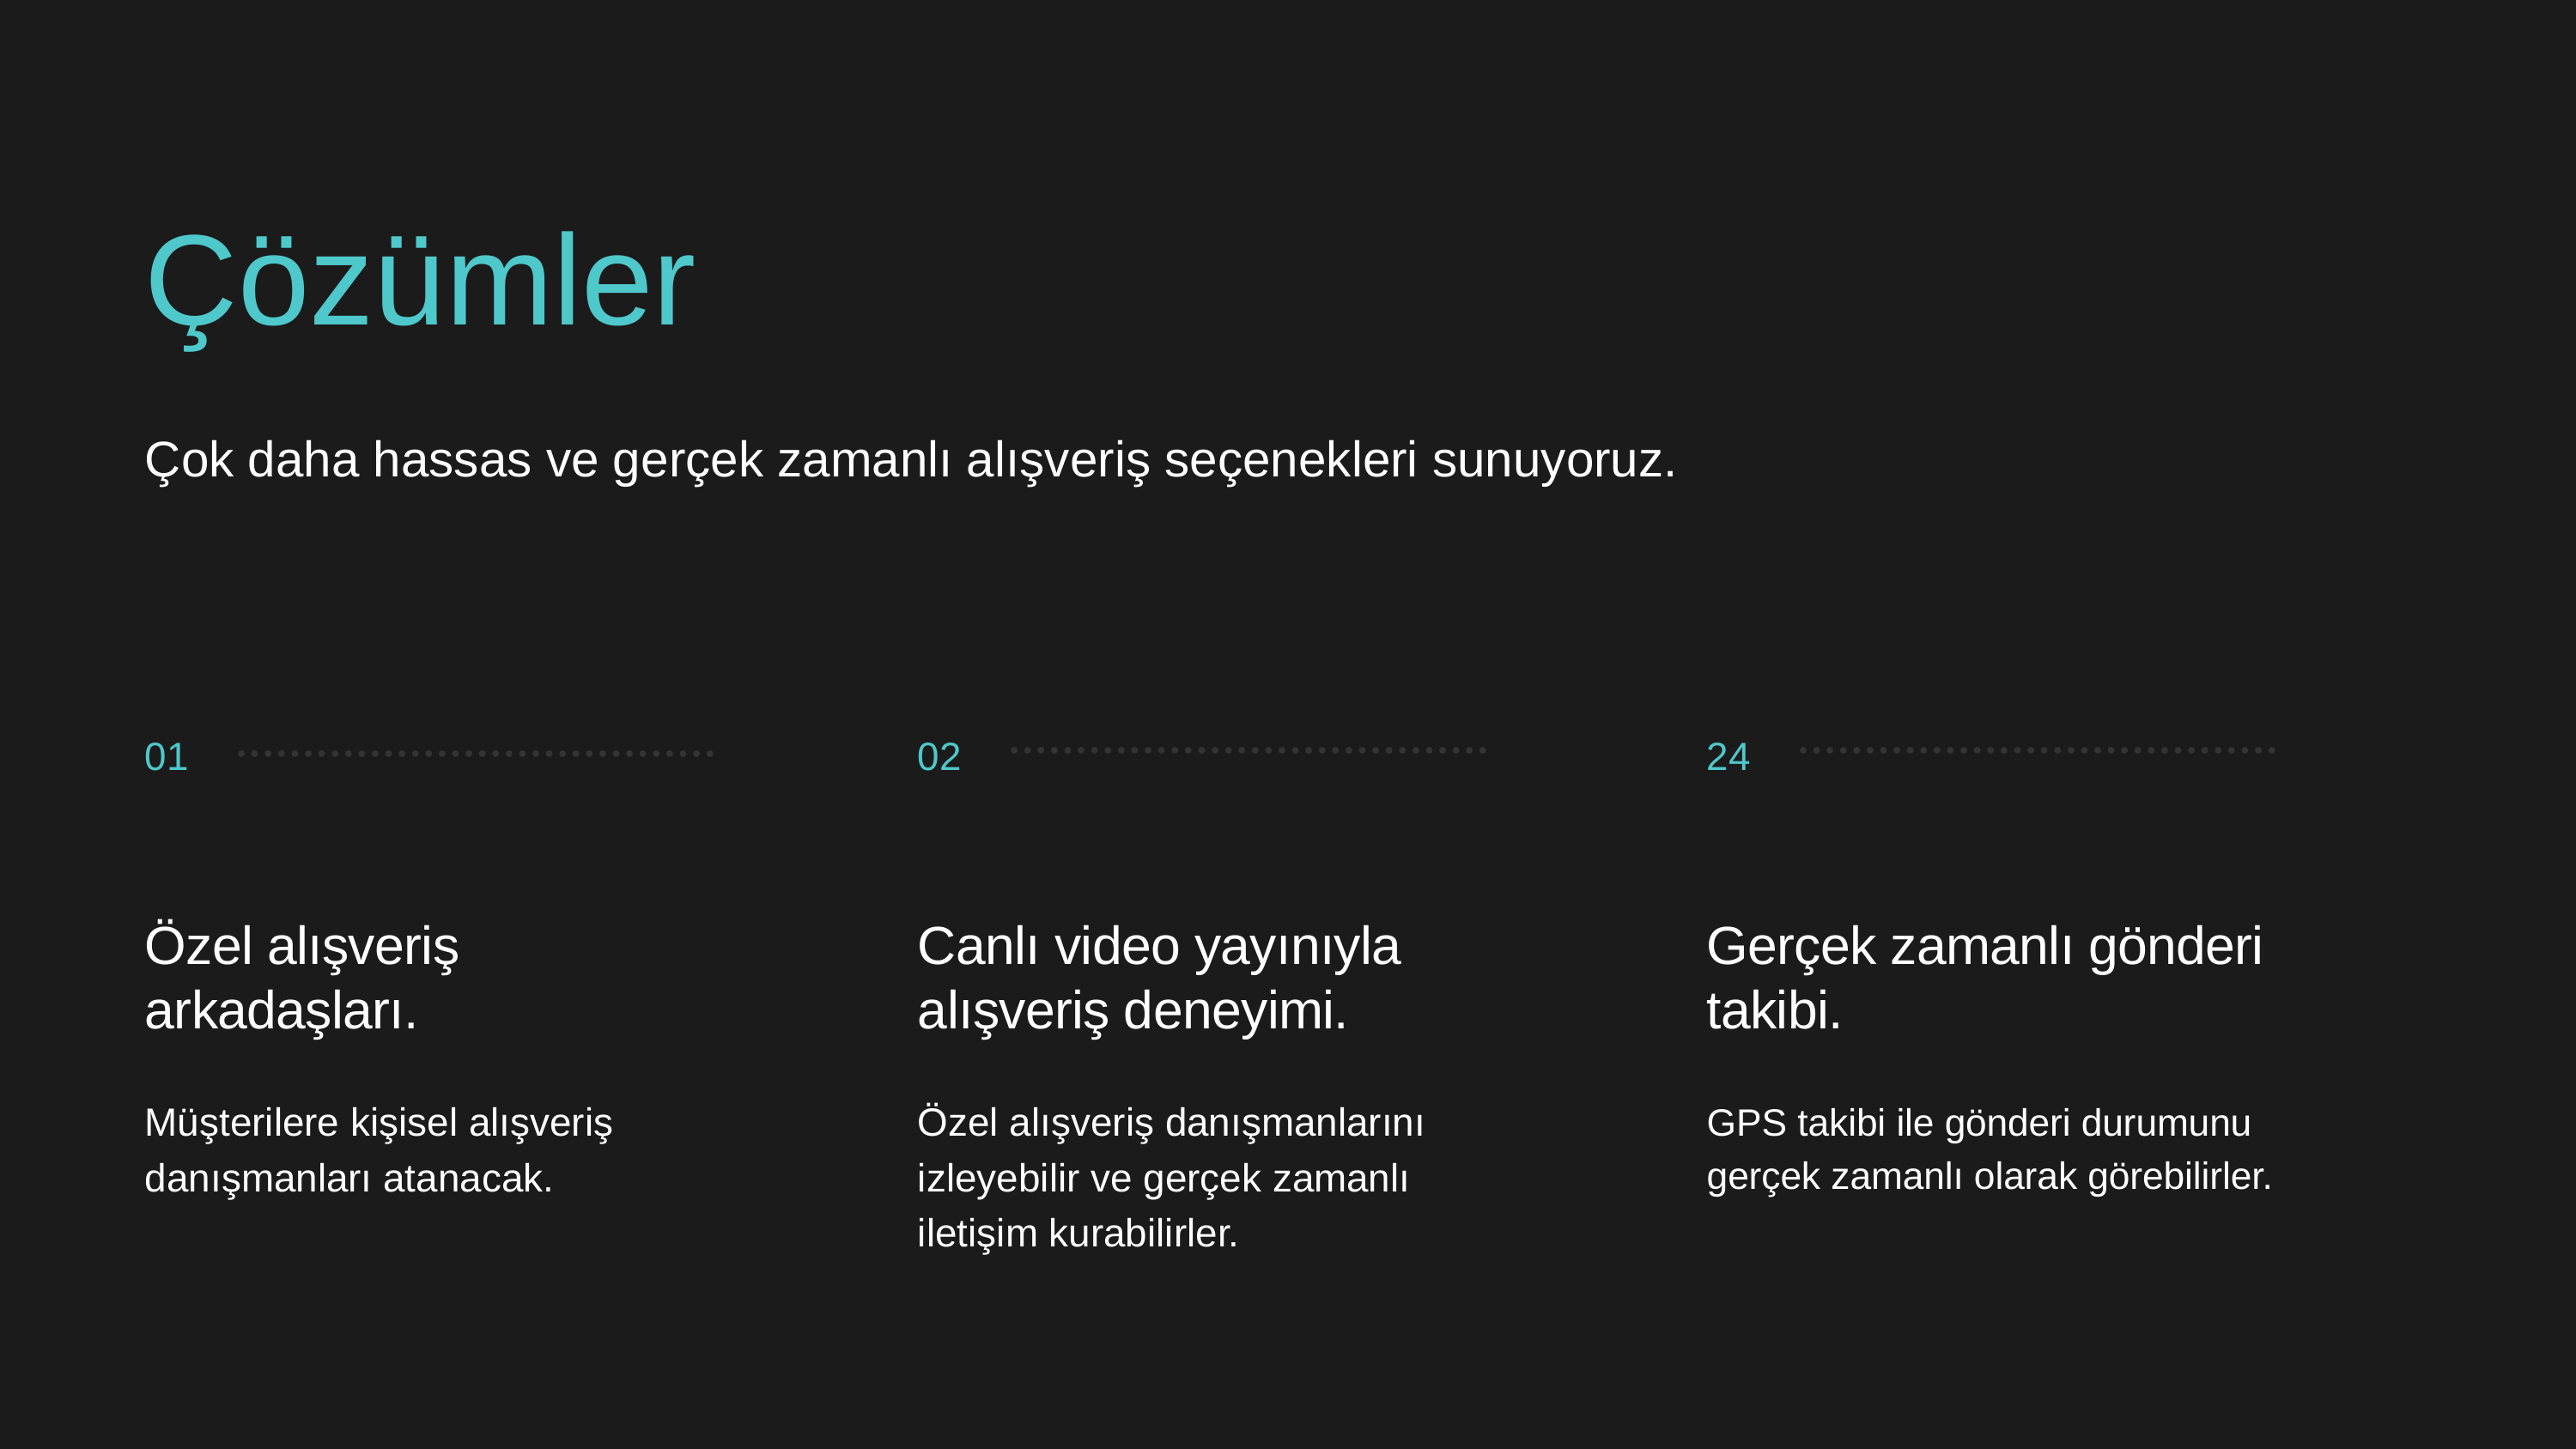

Çözümler
Çok daha hassas ve gerçek zamanlı alışveriş seçenekleri sunuyoruz.
01
02
24

Özel alışveriş arkadaşları.
Müşterilere kişisel alışveriş danışmanları atanacak.
Canlı video yayınıyla alışveriş deneyimi.
Özel alışveriş danışmanlarını izleyebilir ve gerçek zamanlı iletişim kurabilirler.
Gerçek zamanlı gönderi takibi.
GPS takibi ile gönderi durumunu gerçek zamanlı olarak görebilirler.